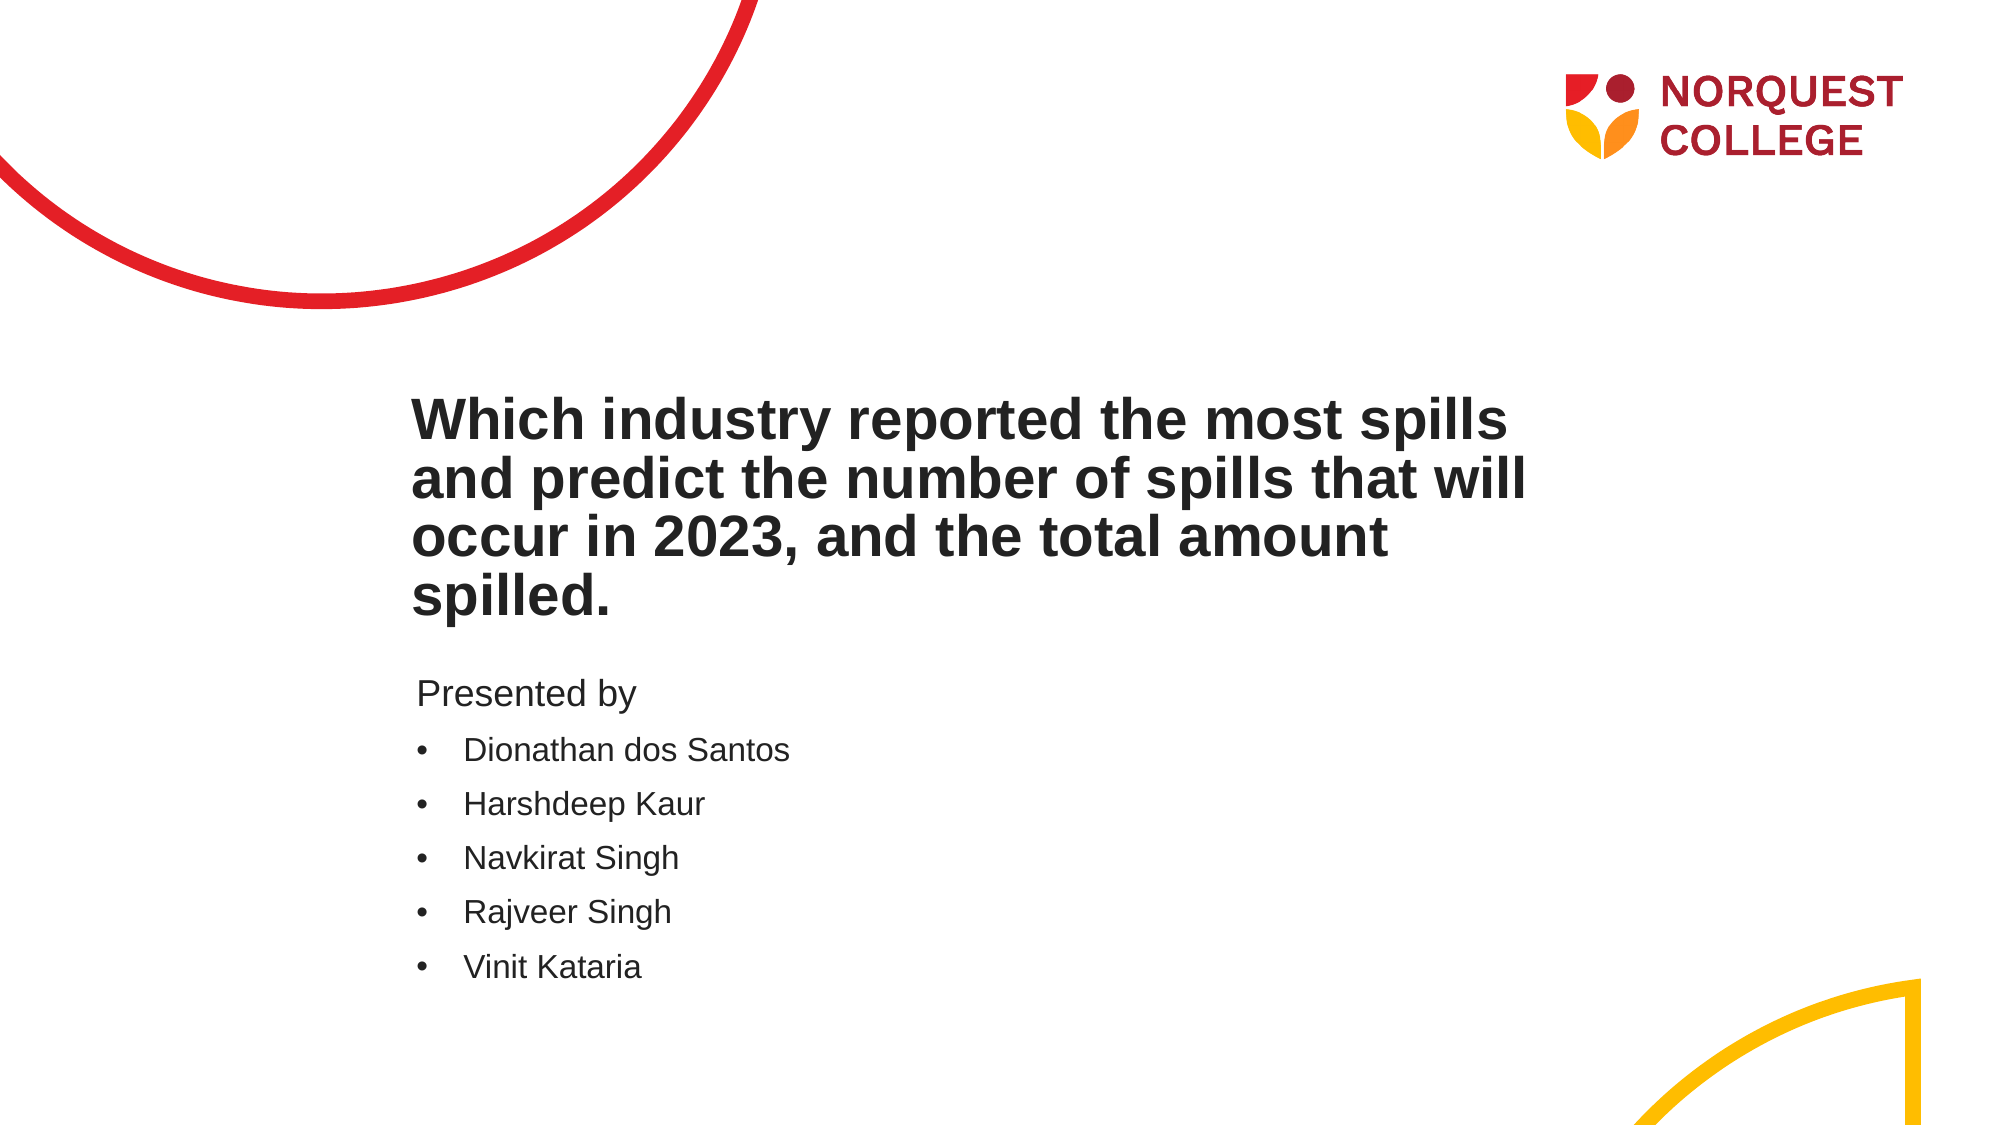

Which industry reported the most spills and predict the number of spills that will occur in 2023, and the total amount spilled. ​
Presented by
Dionathan dos Santos
Harshdeep Kaur
Navkirat Singh
Rajveer Singh
Vinit Kataria